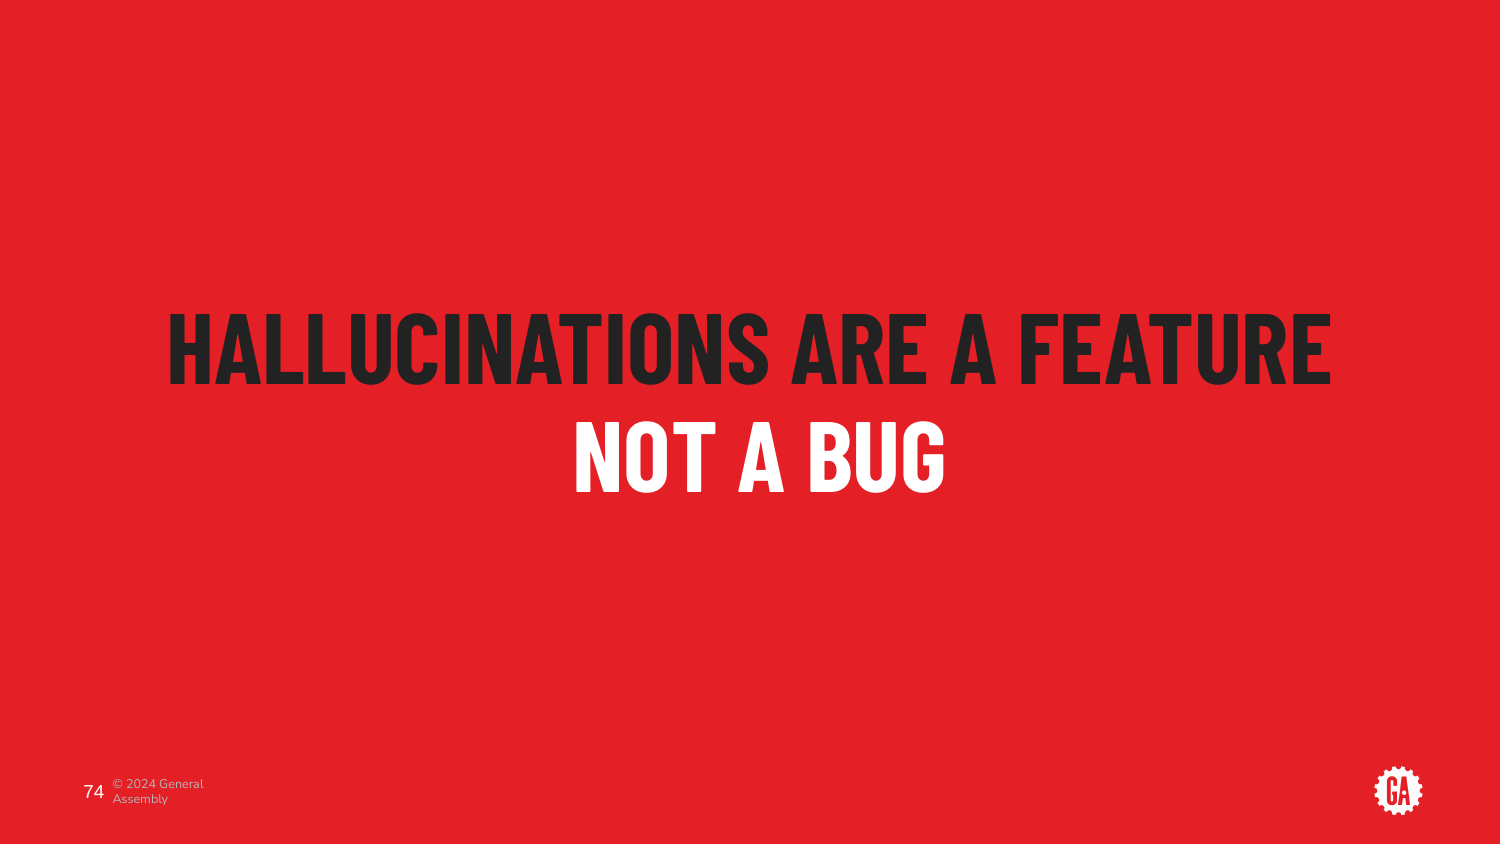

# HALLUCINATIONS ARE A FEATURE
 NOT A BUG
74